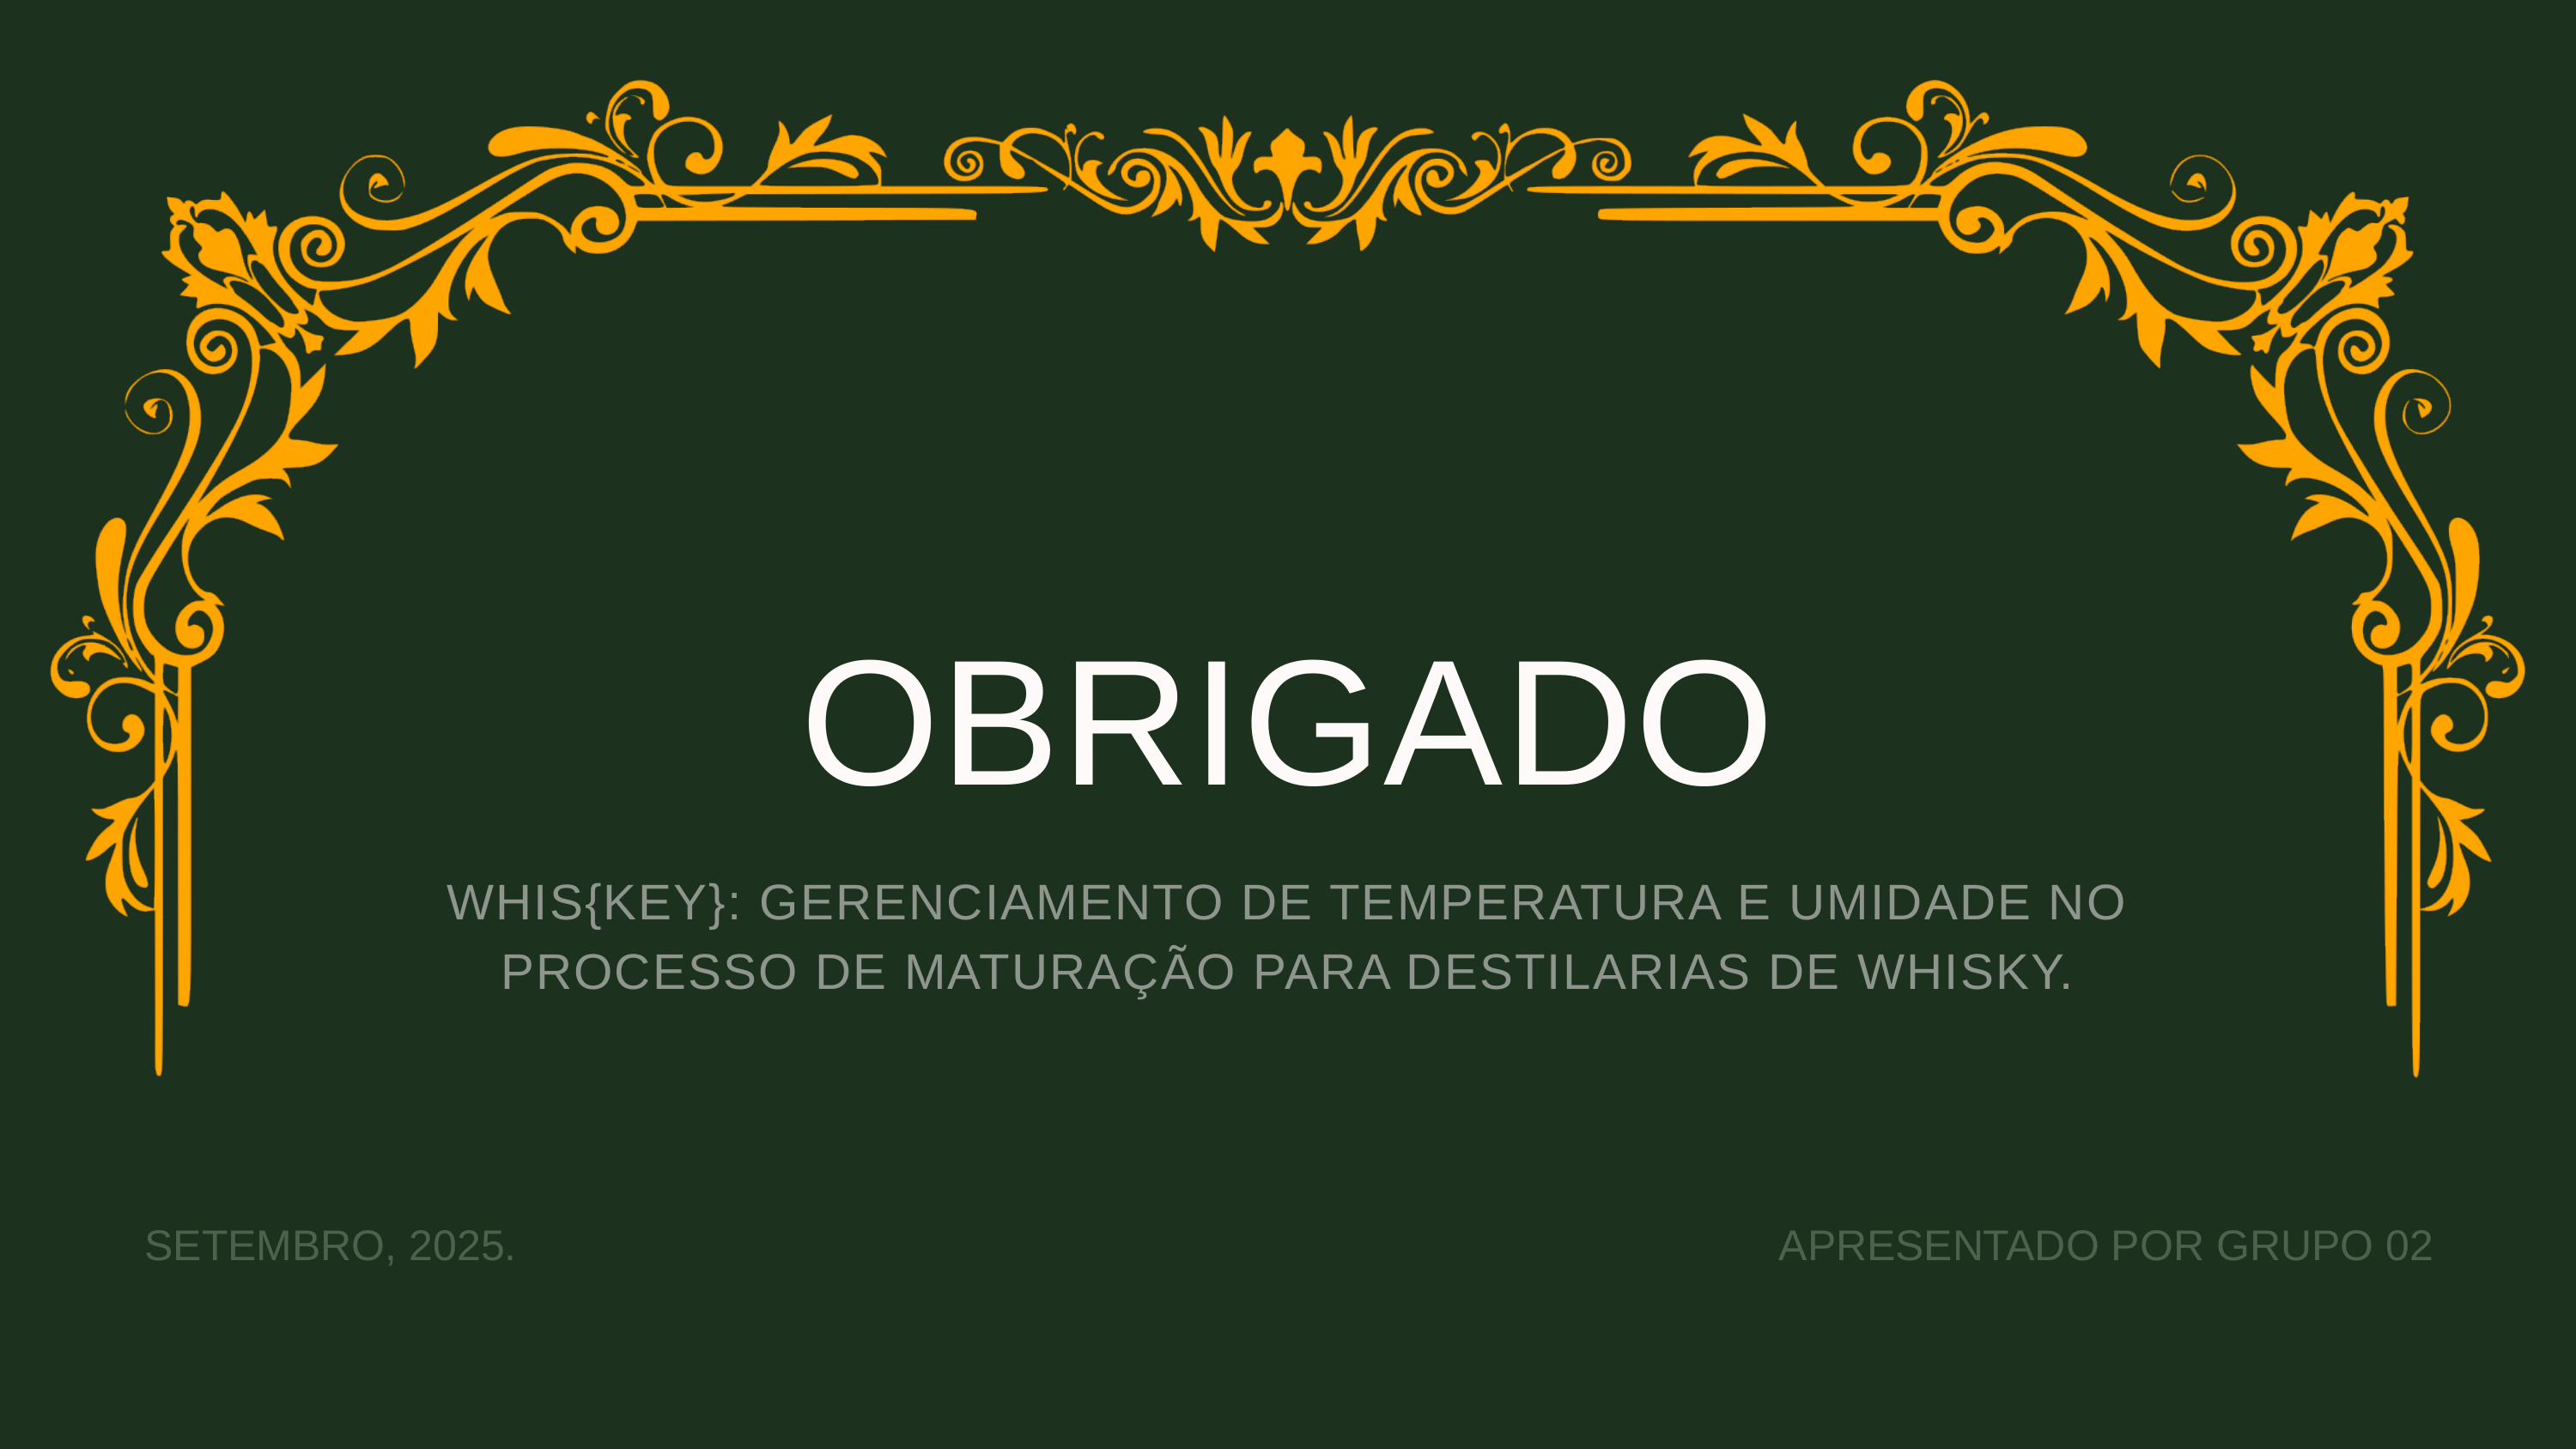

OBRIGADO

WHIS{KEY}: GERENCIAMENTO DE TEMPERATURA E UMIDADE NO PROCESSO DE MATURAÇÃO PARA DESTILARIAS DE WHISKY.

SETEMBRO, 2025.
APRESENTADO POR GRUPO 02